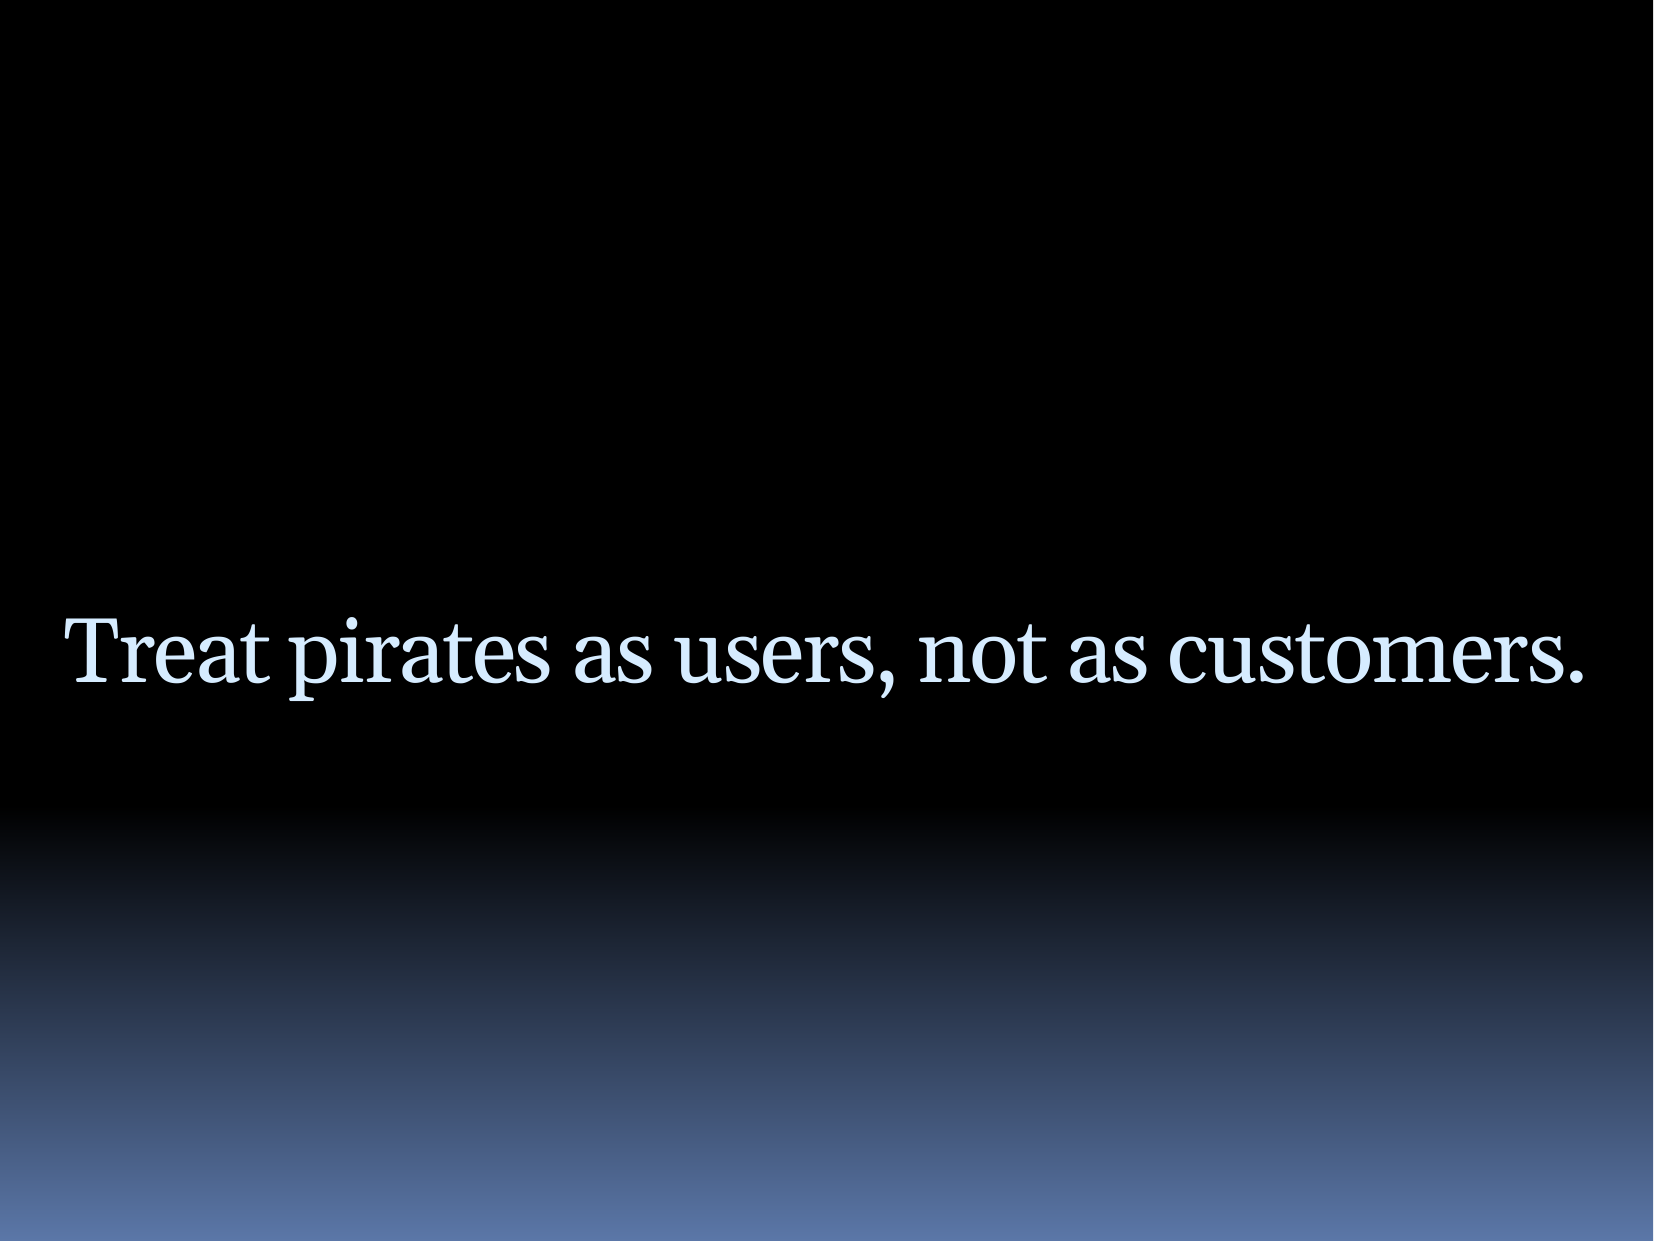

# Treat pirates as users, not as customers.